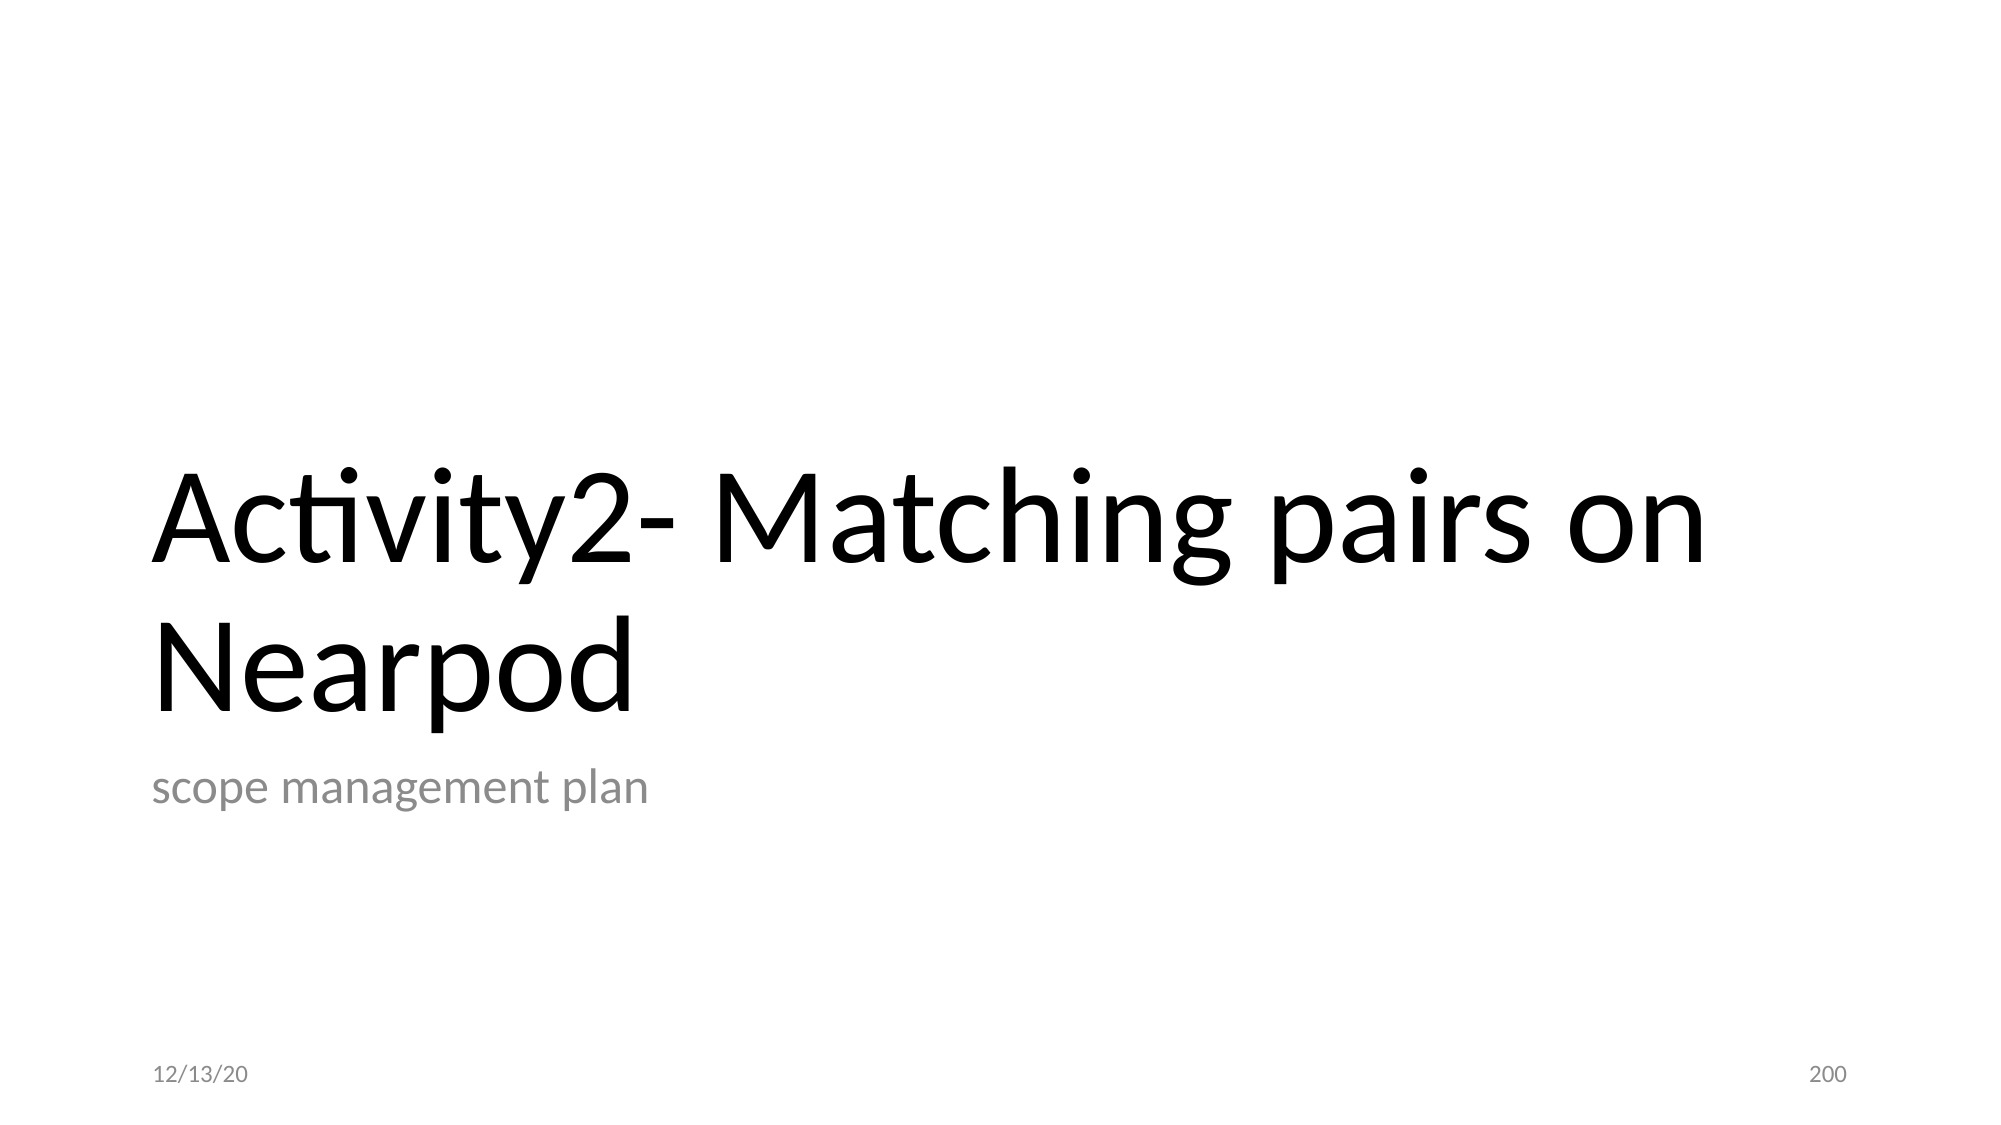

# Activity2- Matching pairs on Nearpod
scope management plan
12/13/20
200